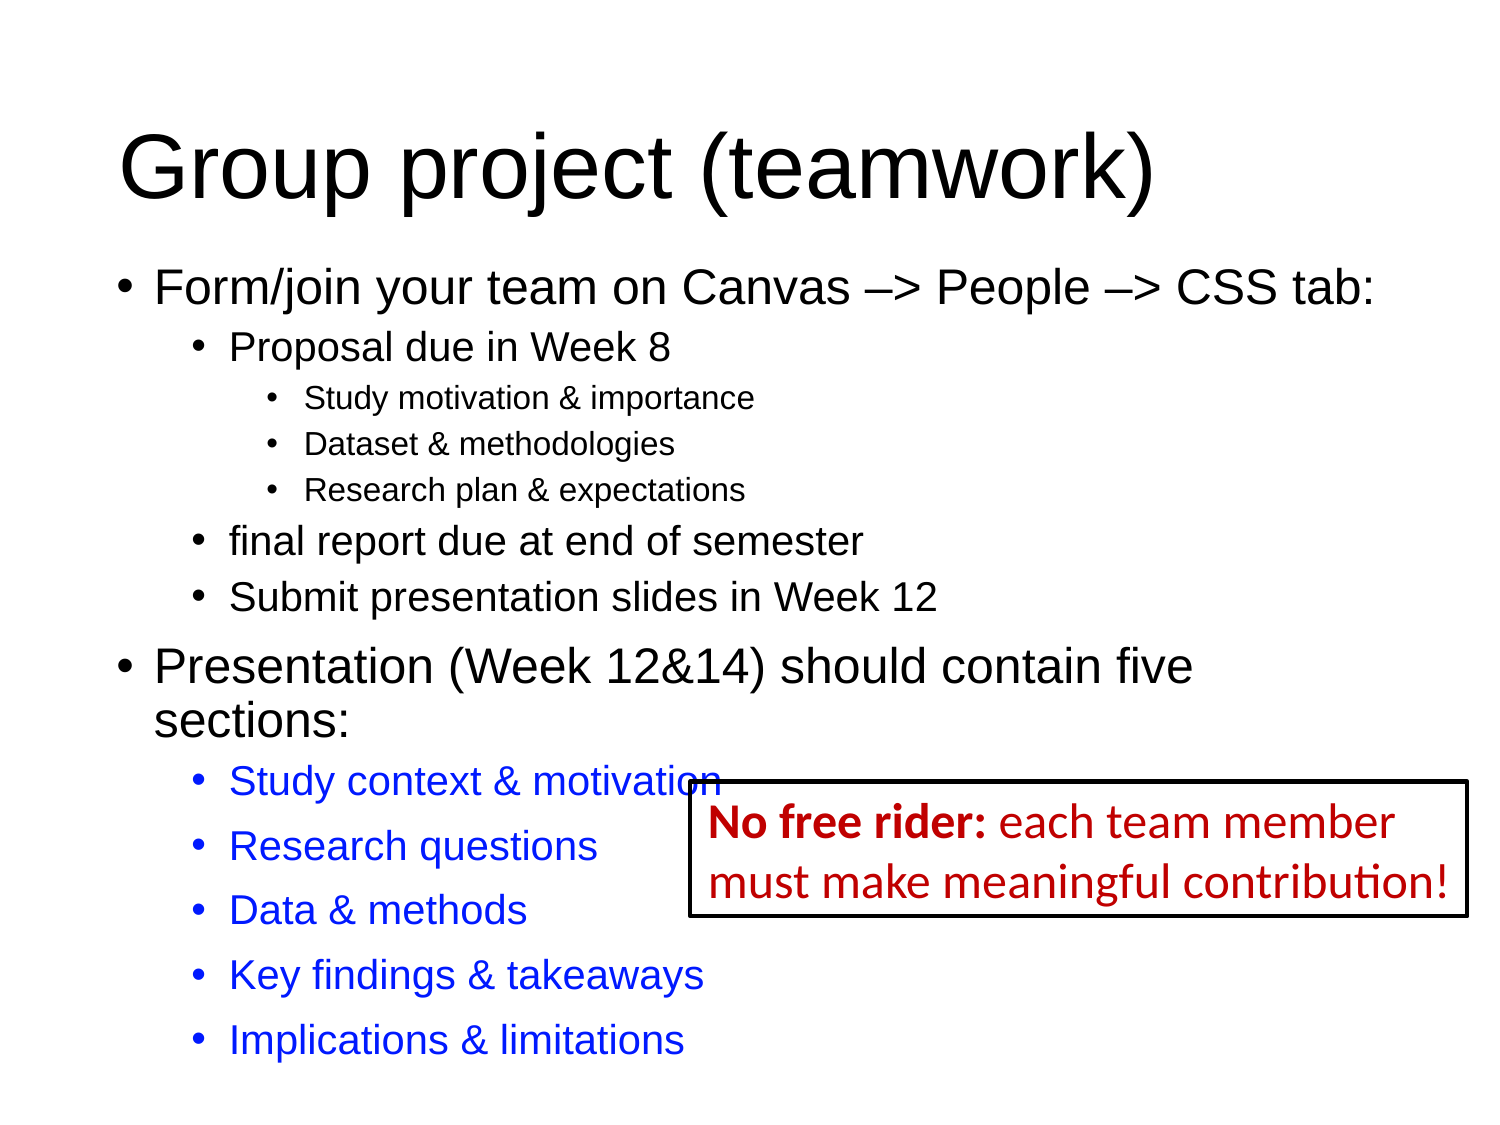

# Group project (teamwork)
Form/join your team on Canvas –> People –> CSS tab:
Proposal due in Week 8
Study motivation & importance
Dataset & methodologies
Research plan & expectations
final report due at end of semester
Submit presentation slides in Week 12
Presentation (Week 12&14) should contain five sections:
Study context & motivation
Research questions
Data & methods
Key findings & takeaways
Implications & limitations
No free rider: each team member must make meaningful contribution!